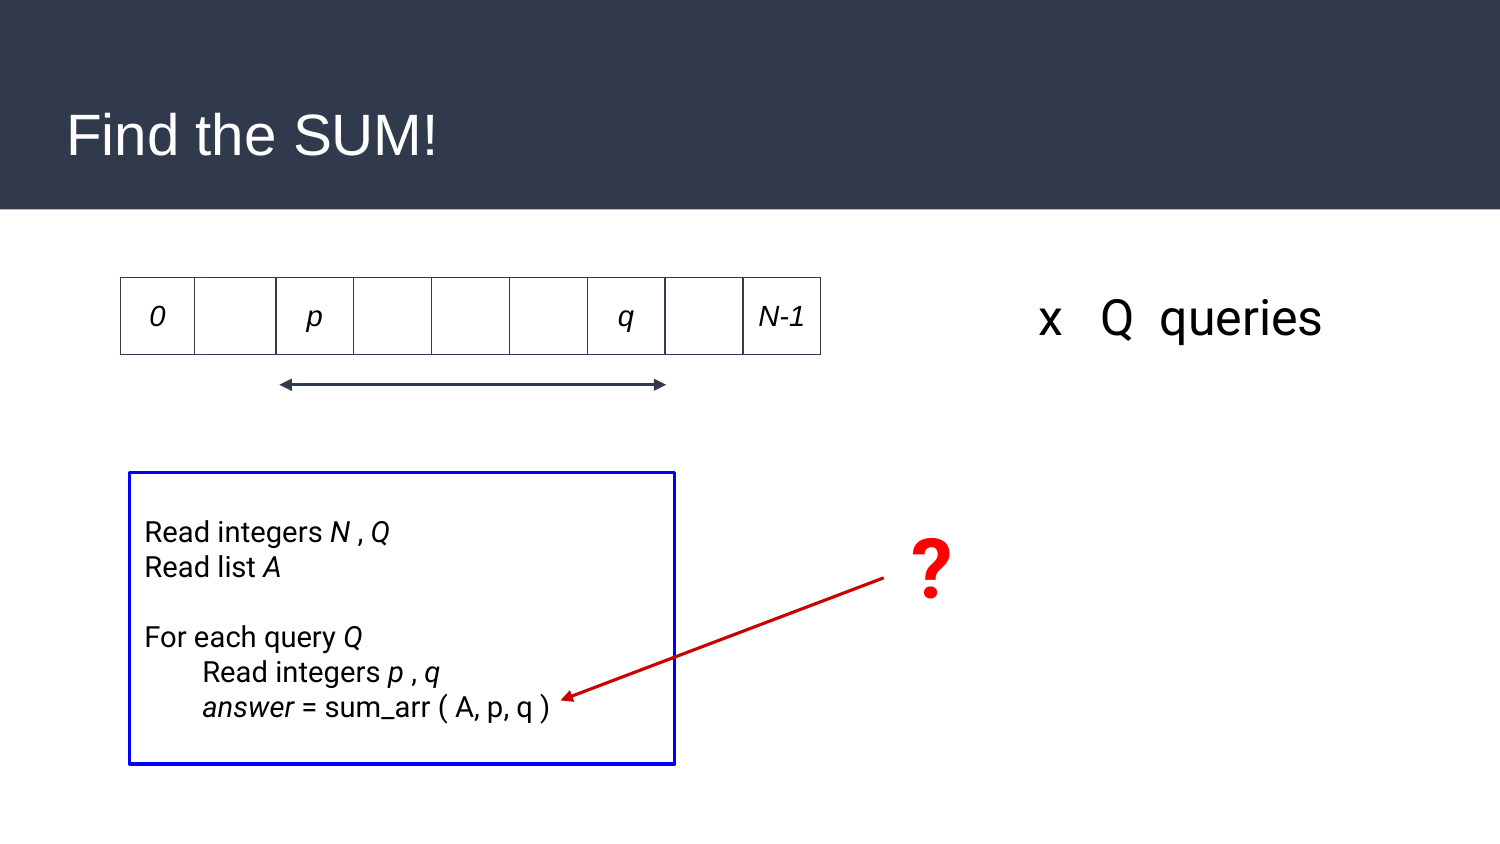

# Find the SUM!

 x   Q  queries
| 0 |  | p |  |  |  | q |  | N-1 |
| --- | --- | --- | --- | --- | --- | --- | --- | --- |
Read integers N , Q
Read list A

For each query Q
        Read integers p , q
        answer = sum_arr ( A, p, q )
?